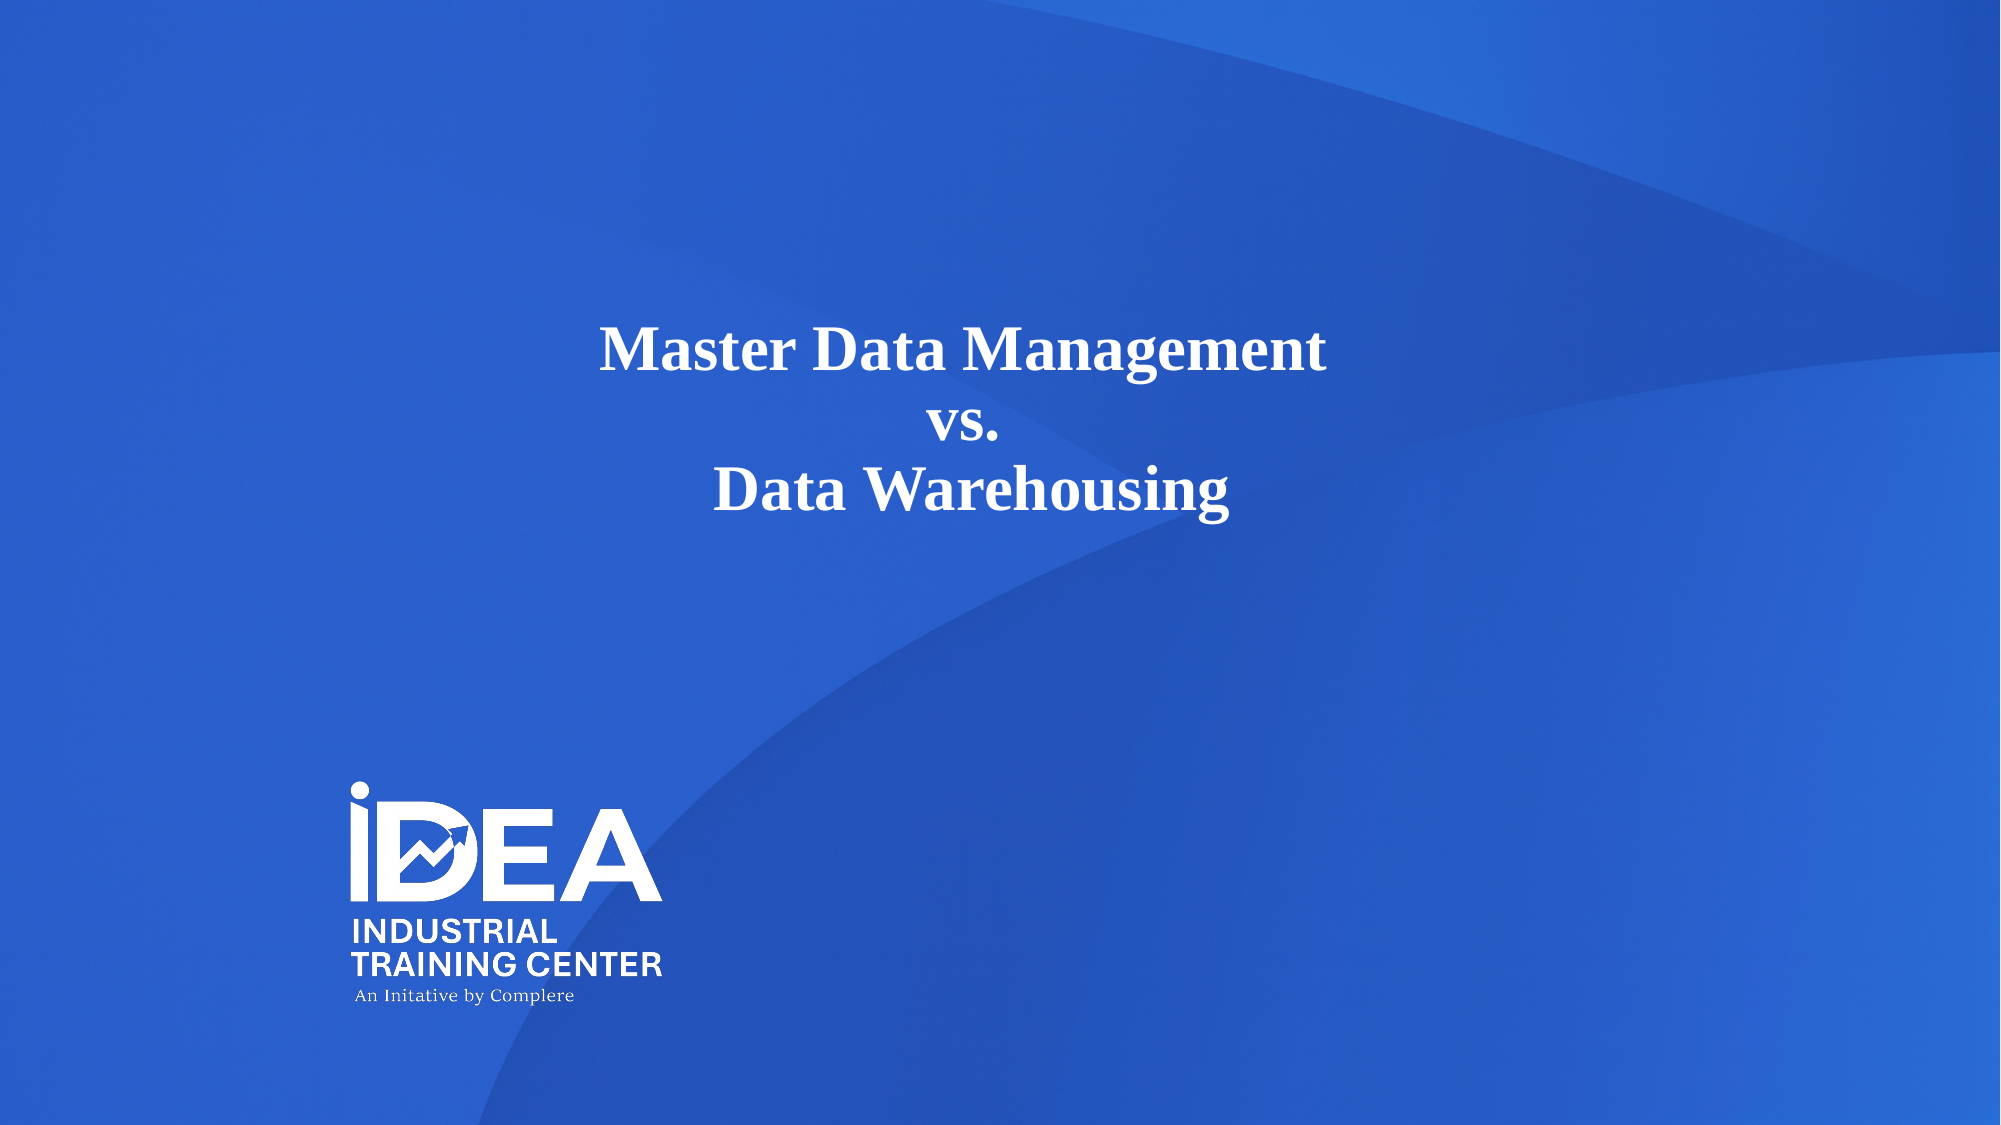

# Master Data Management vs. Data Warehousing